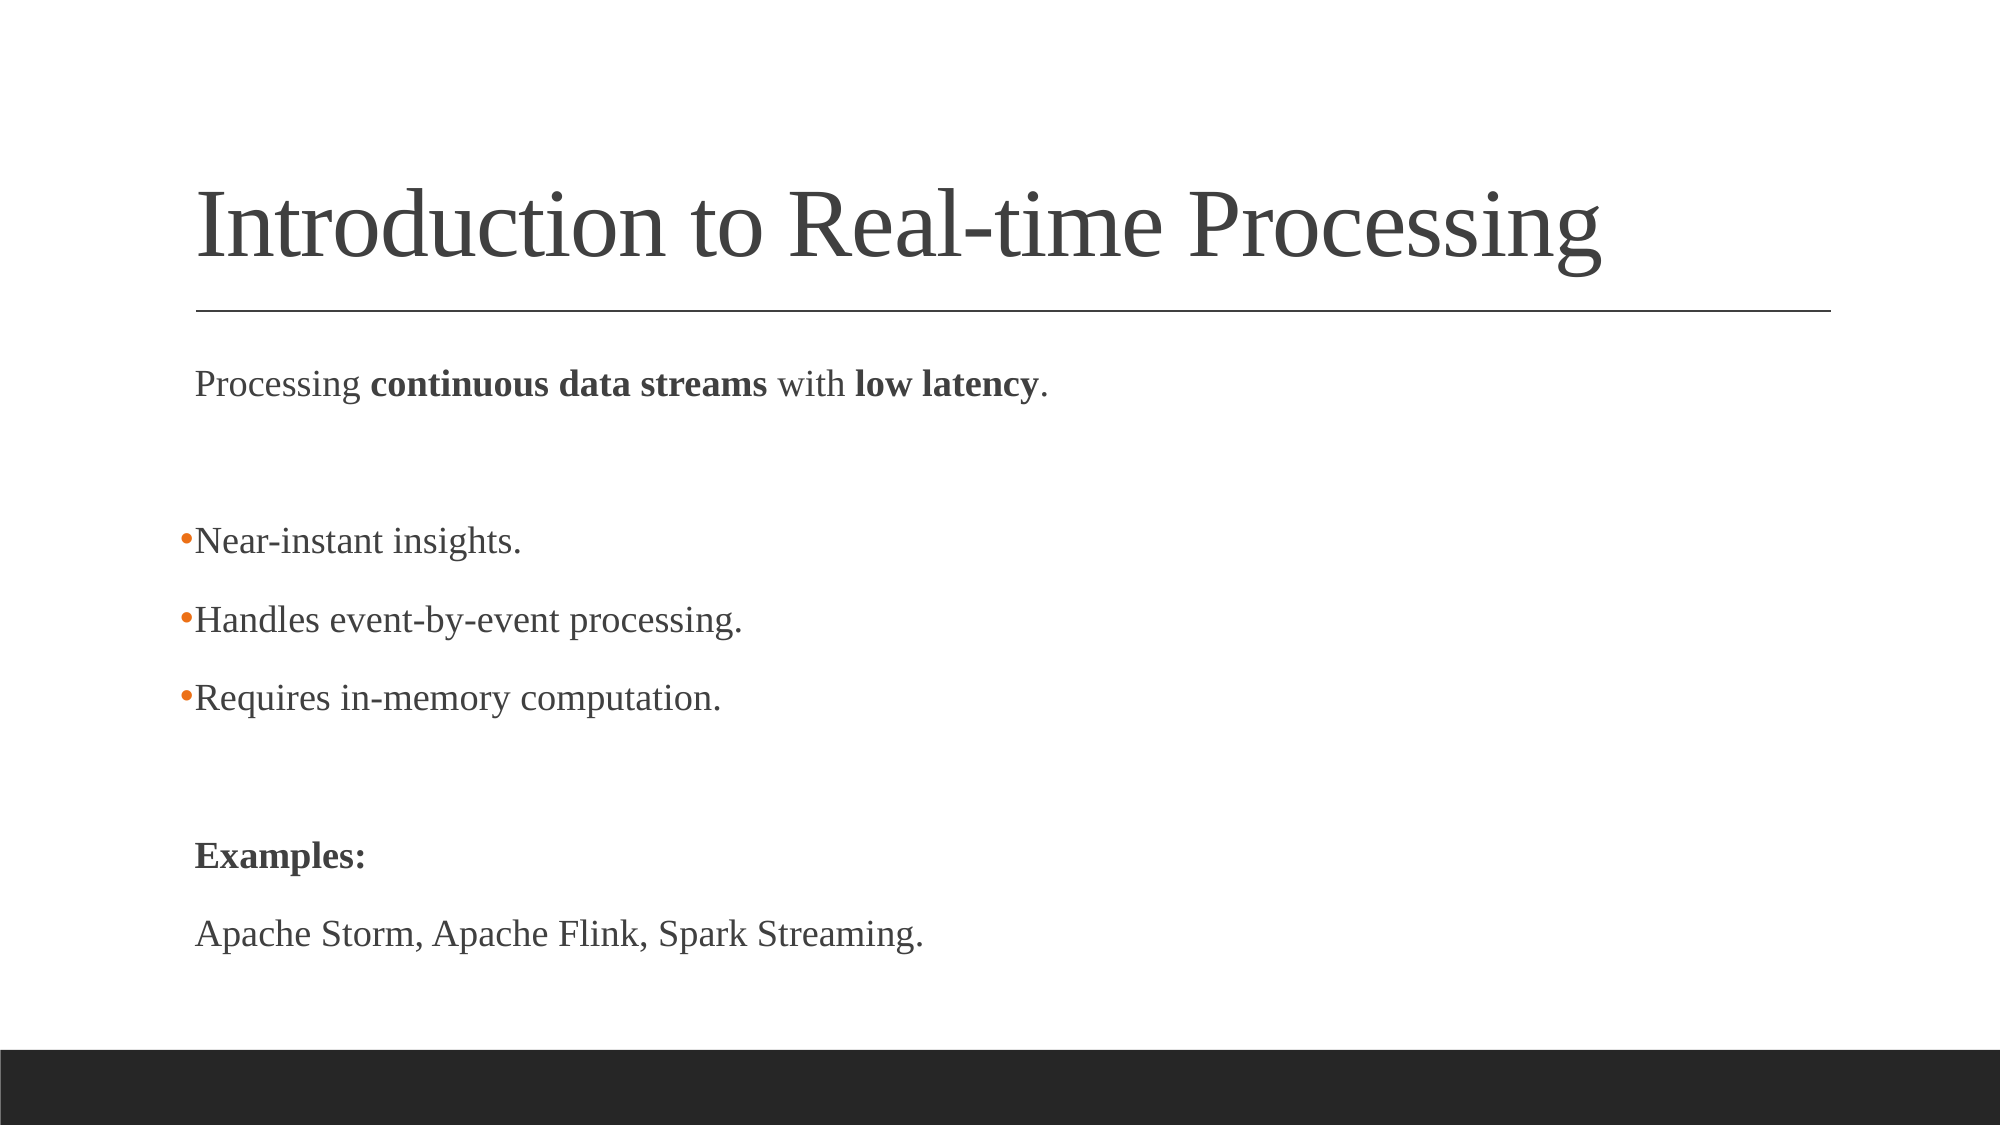

# Introduction to Real-time Processing
Processing continuous data streams with low latency.

Near-instant insights.
Handles event-by-event processing.
Requires in-memory computation.

Examples:
Apache Storm, Apache Flink, Spark Streaming.